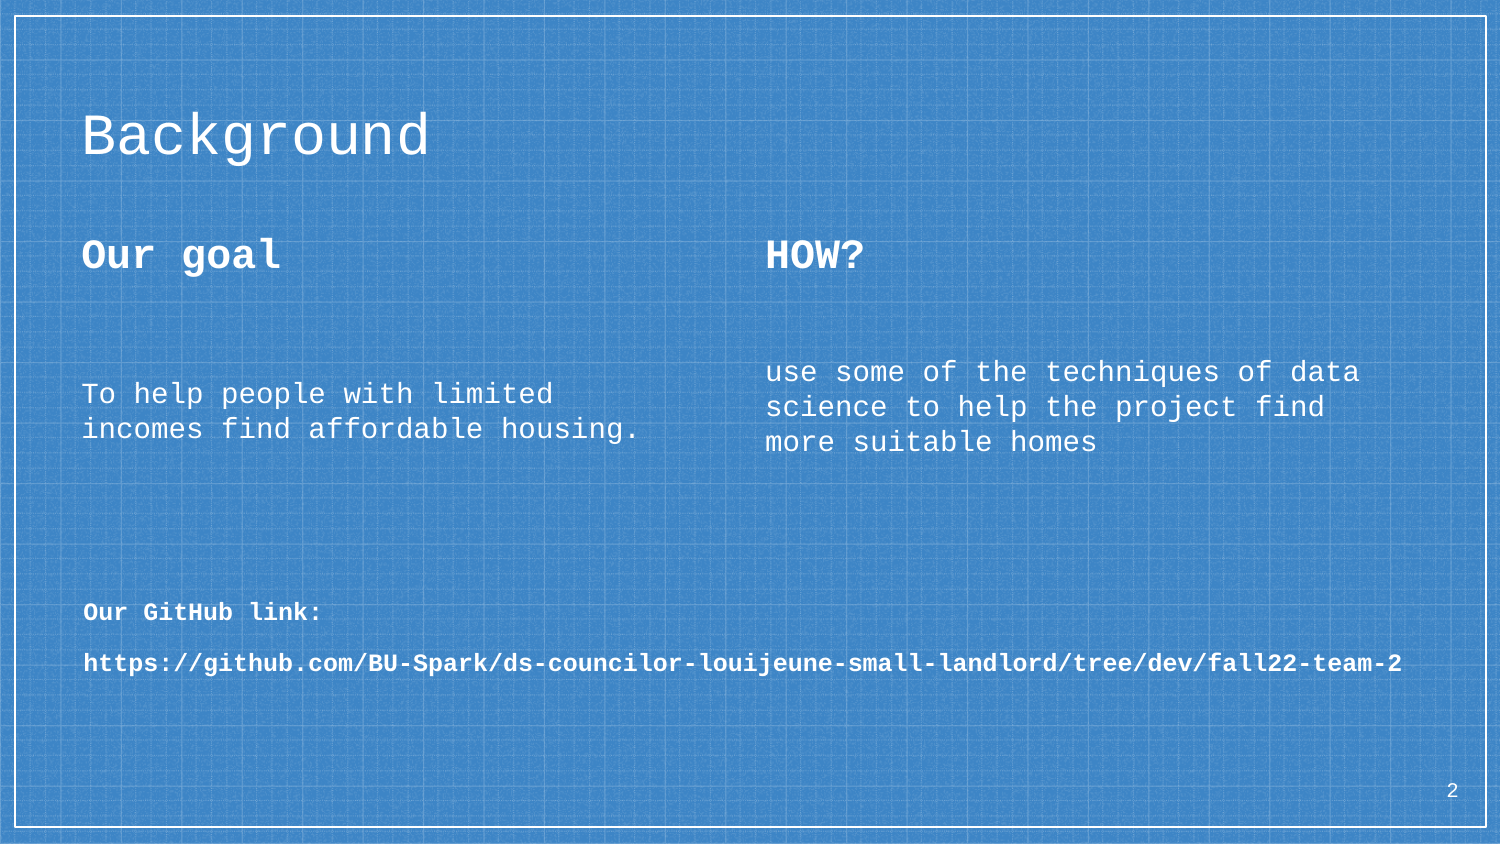

# Background
Our goal

To help people with limited incomes find affordable housing.
HOW?

use some of the techniques of data science to help the project find more suitable homes
Our GitHub link:
https://github.com/BU-Spark/ds-councilor-louijeune-small-landlord/tree/dev/fall22-team-2

2